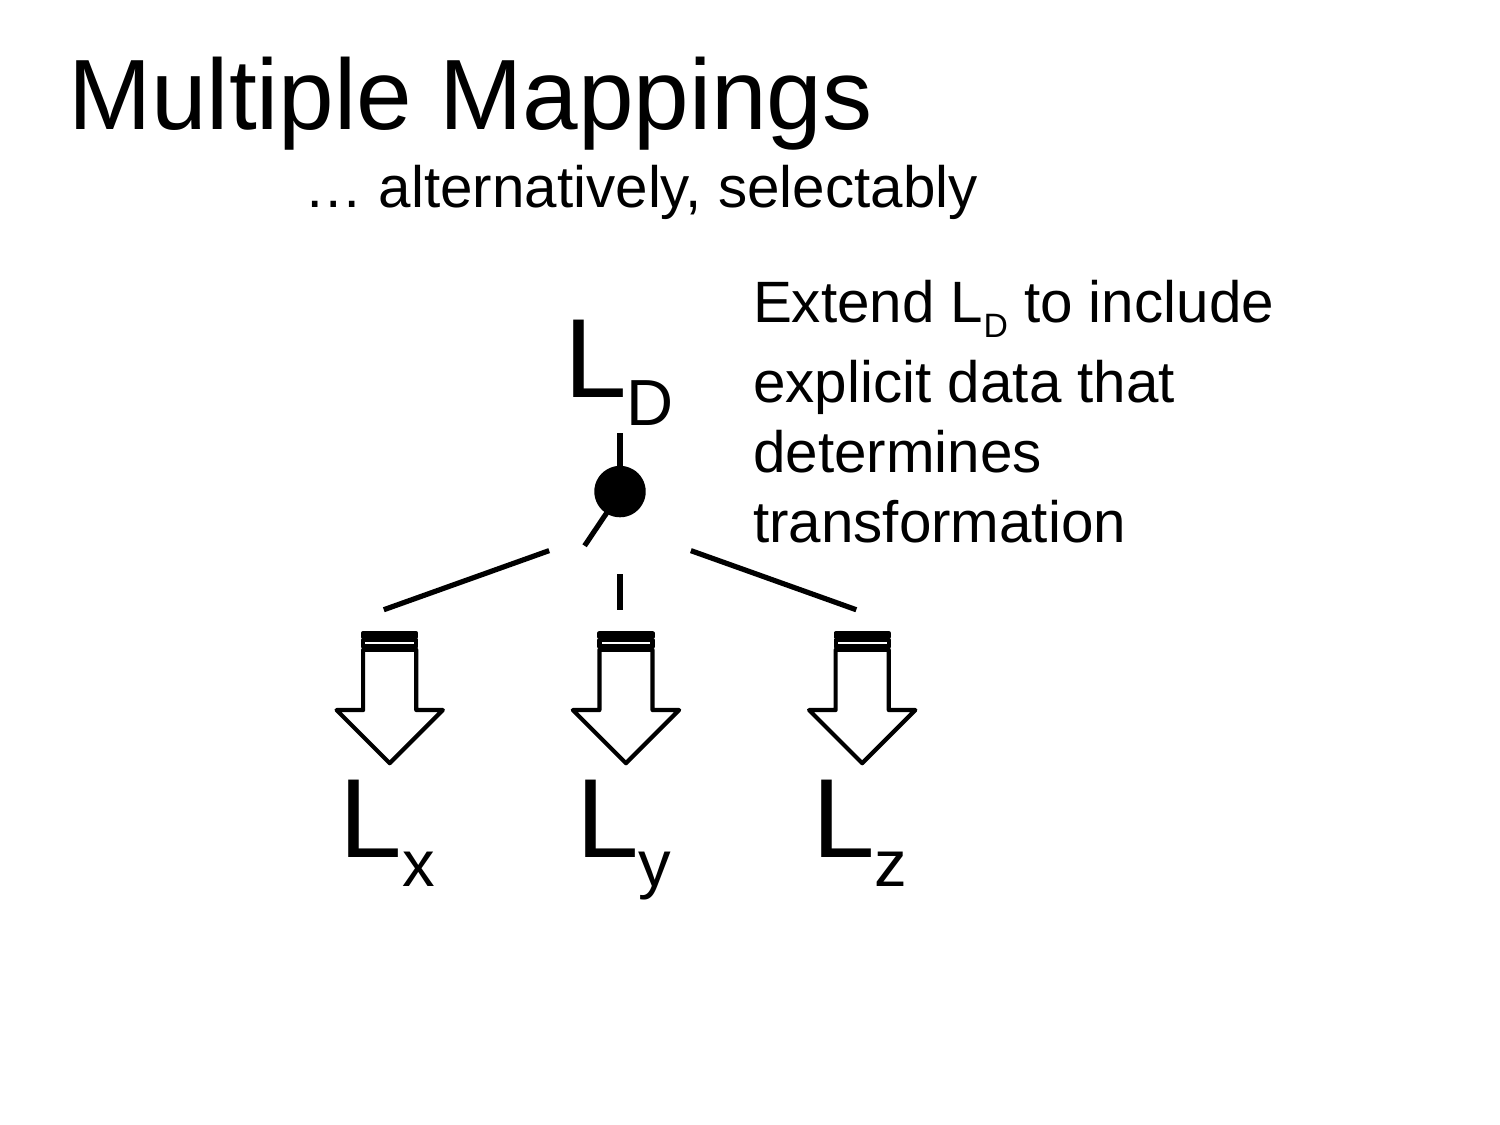

Multiple Mappings
… alternatively, selectably
LD
Extend LD to include explicit data that  determines transformation

Ly
Lz
Lx